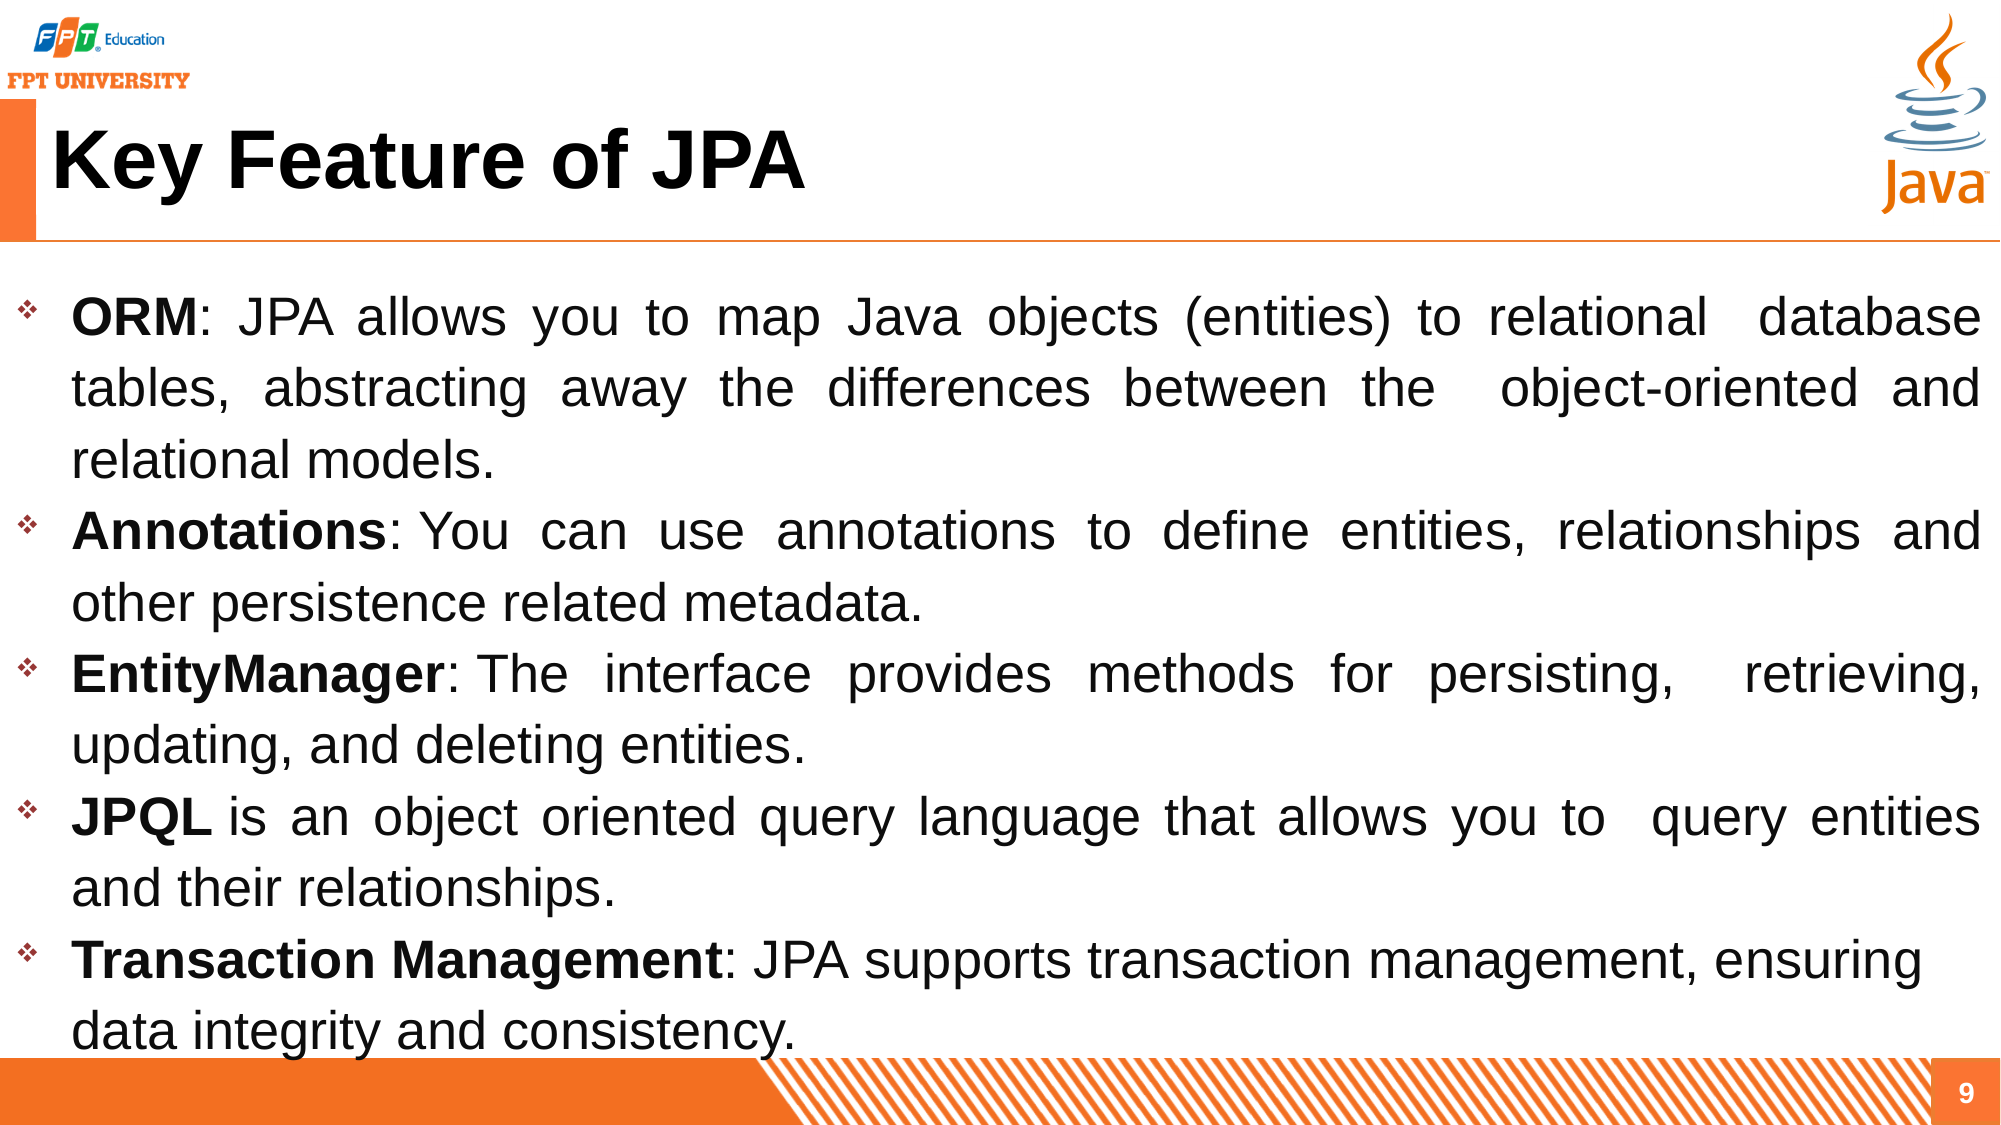

# Key Feature of JPA
ORM: JPA allows you to map Java objects (entities) to relational  database tables, abstracting away the differences between the  object-oriented and relational models.
Annotations: You can use annotations to define entities, relationships and other persistence related metadata.
EntityManager: The interface provides methods for persisting,  retrieving, updating, and deleting entities.
JPQL is an object oriented query language that allows you to  query entities and their relationships.
Transaction Management: JPA supports transaction management, ensuring 
data integrity and consistency.

9